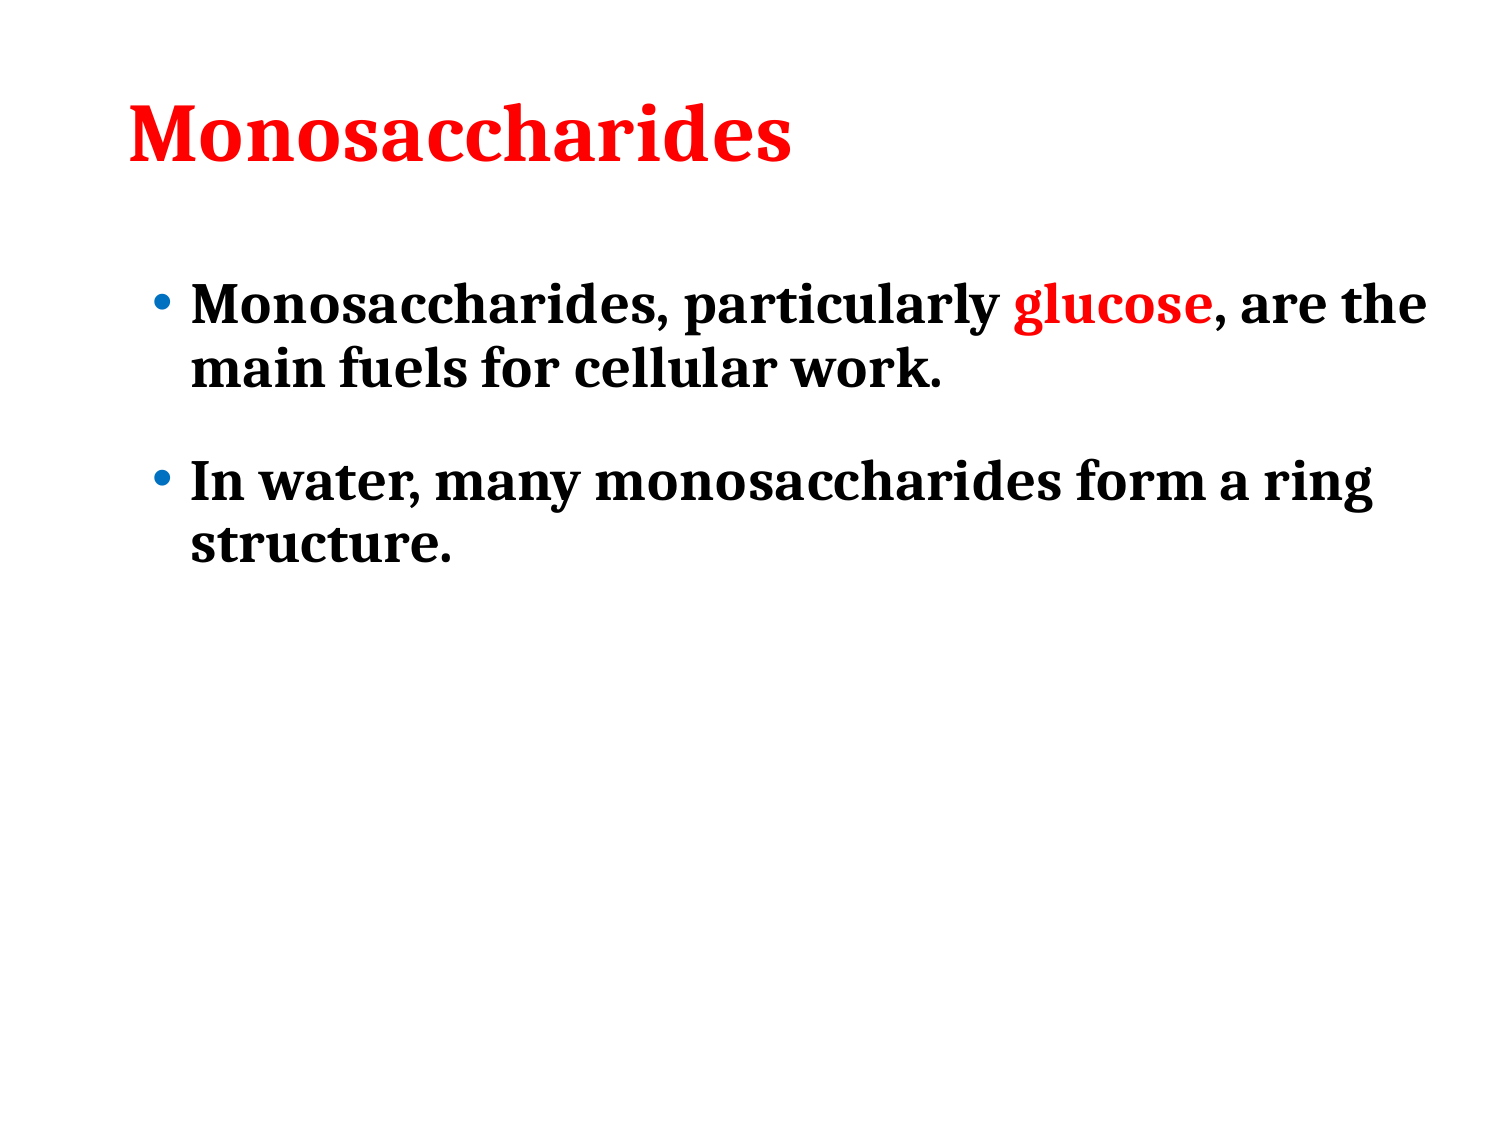

# Monosaccharides
Monosaccharides, particularly glucose, are the main fuels for cellular work.
In water, many monosaccharides form a ring structure.